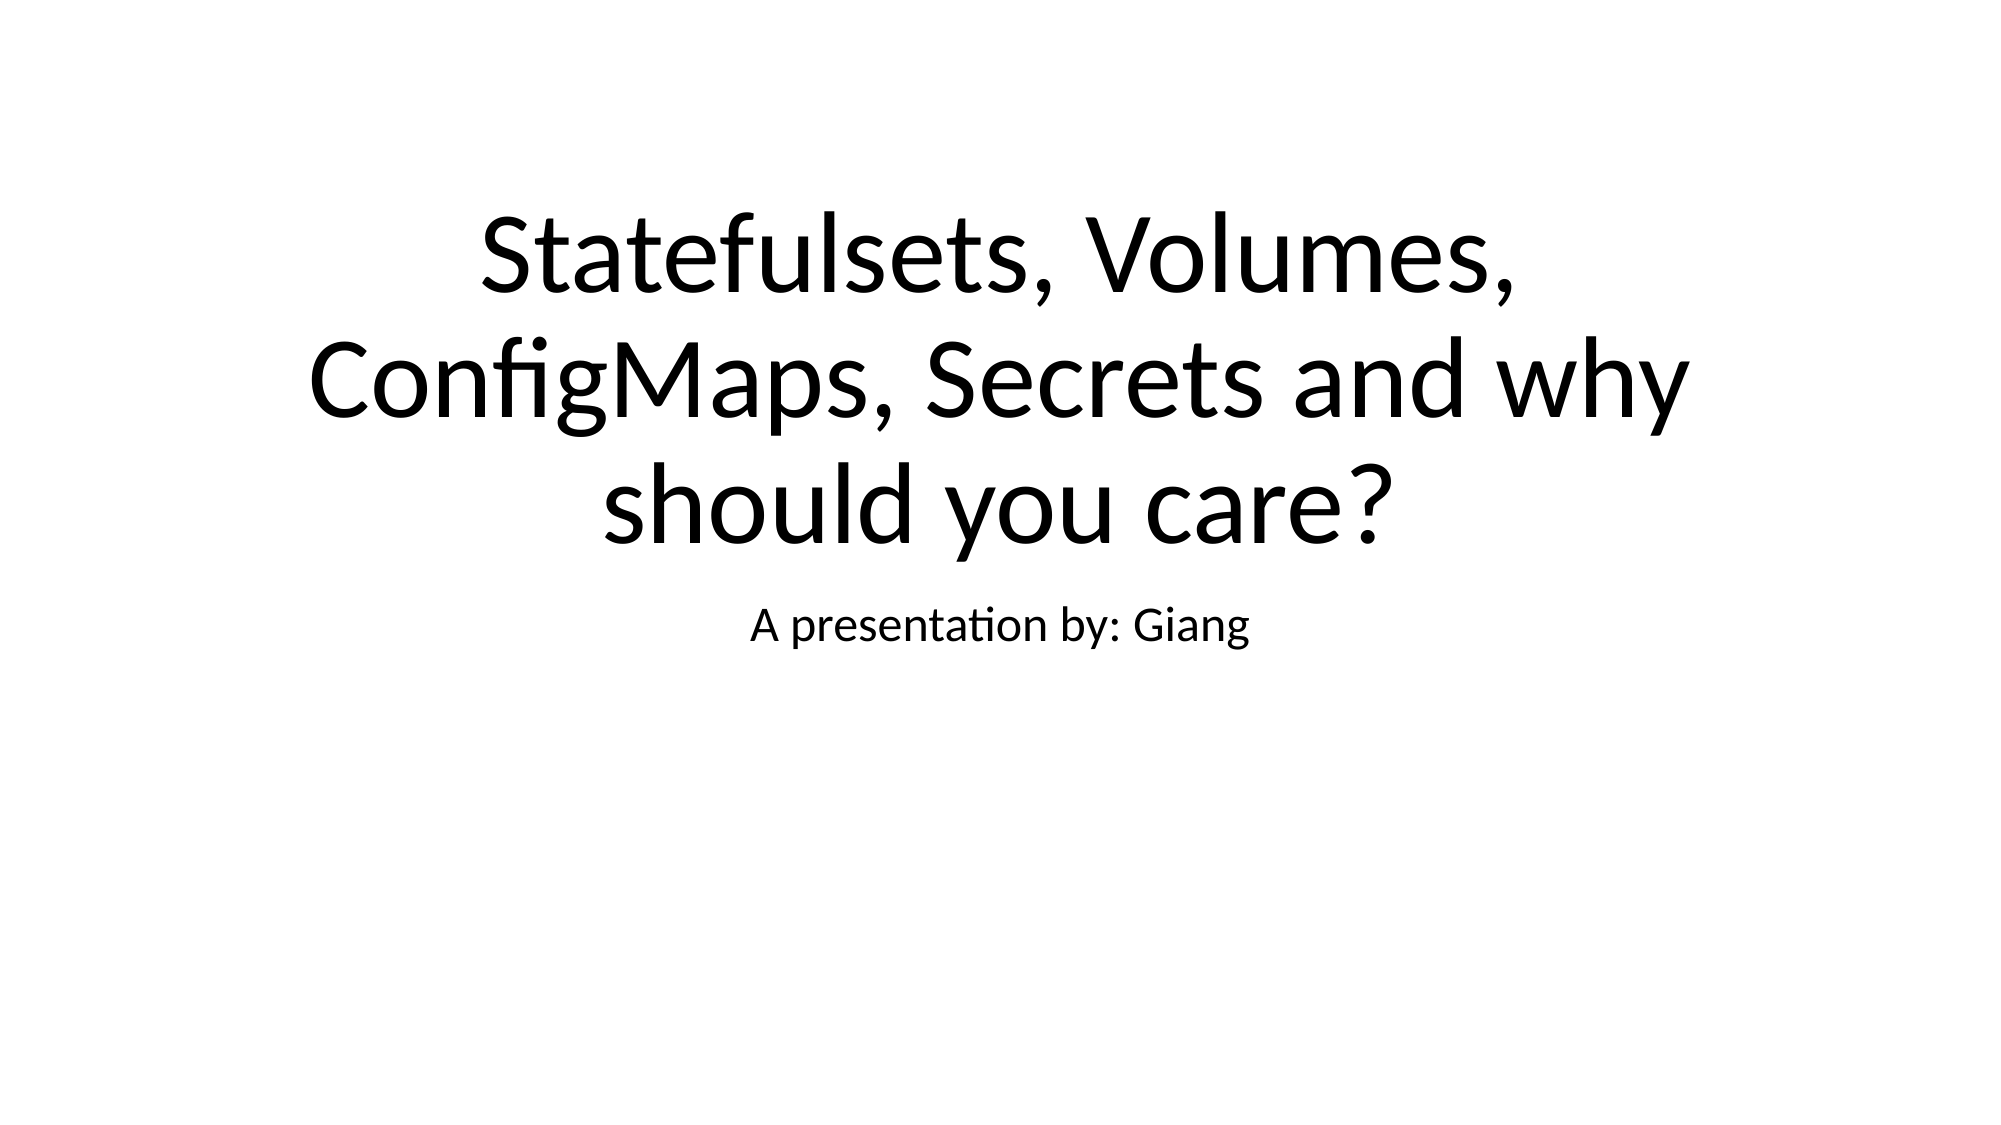

# Statefulsets, Volumes, ConfigMaps, Secrets and why should you care?
A presentation by: Giang